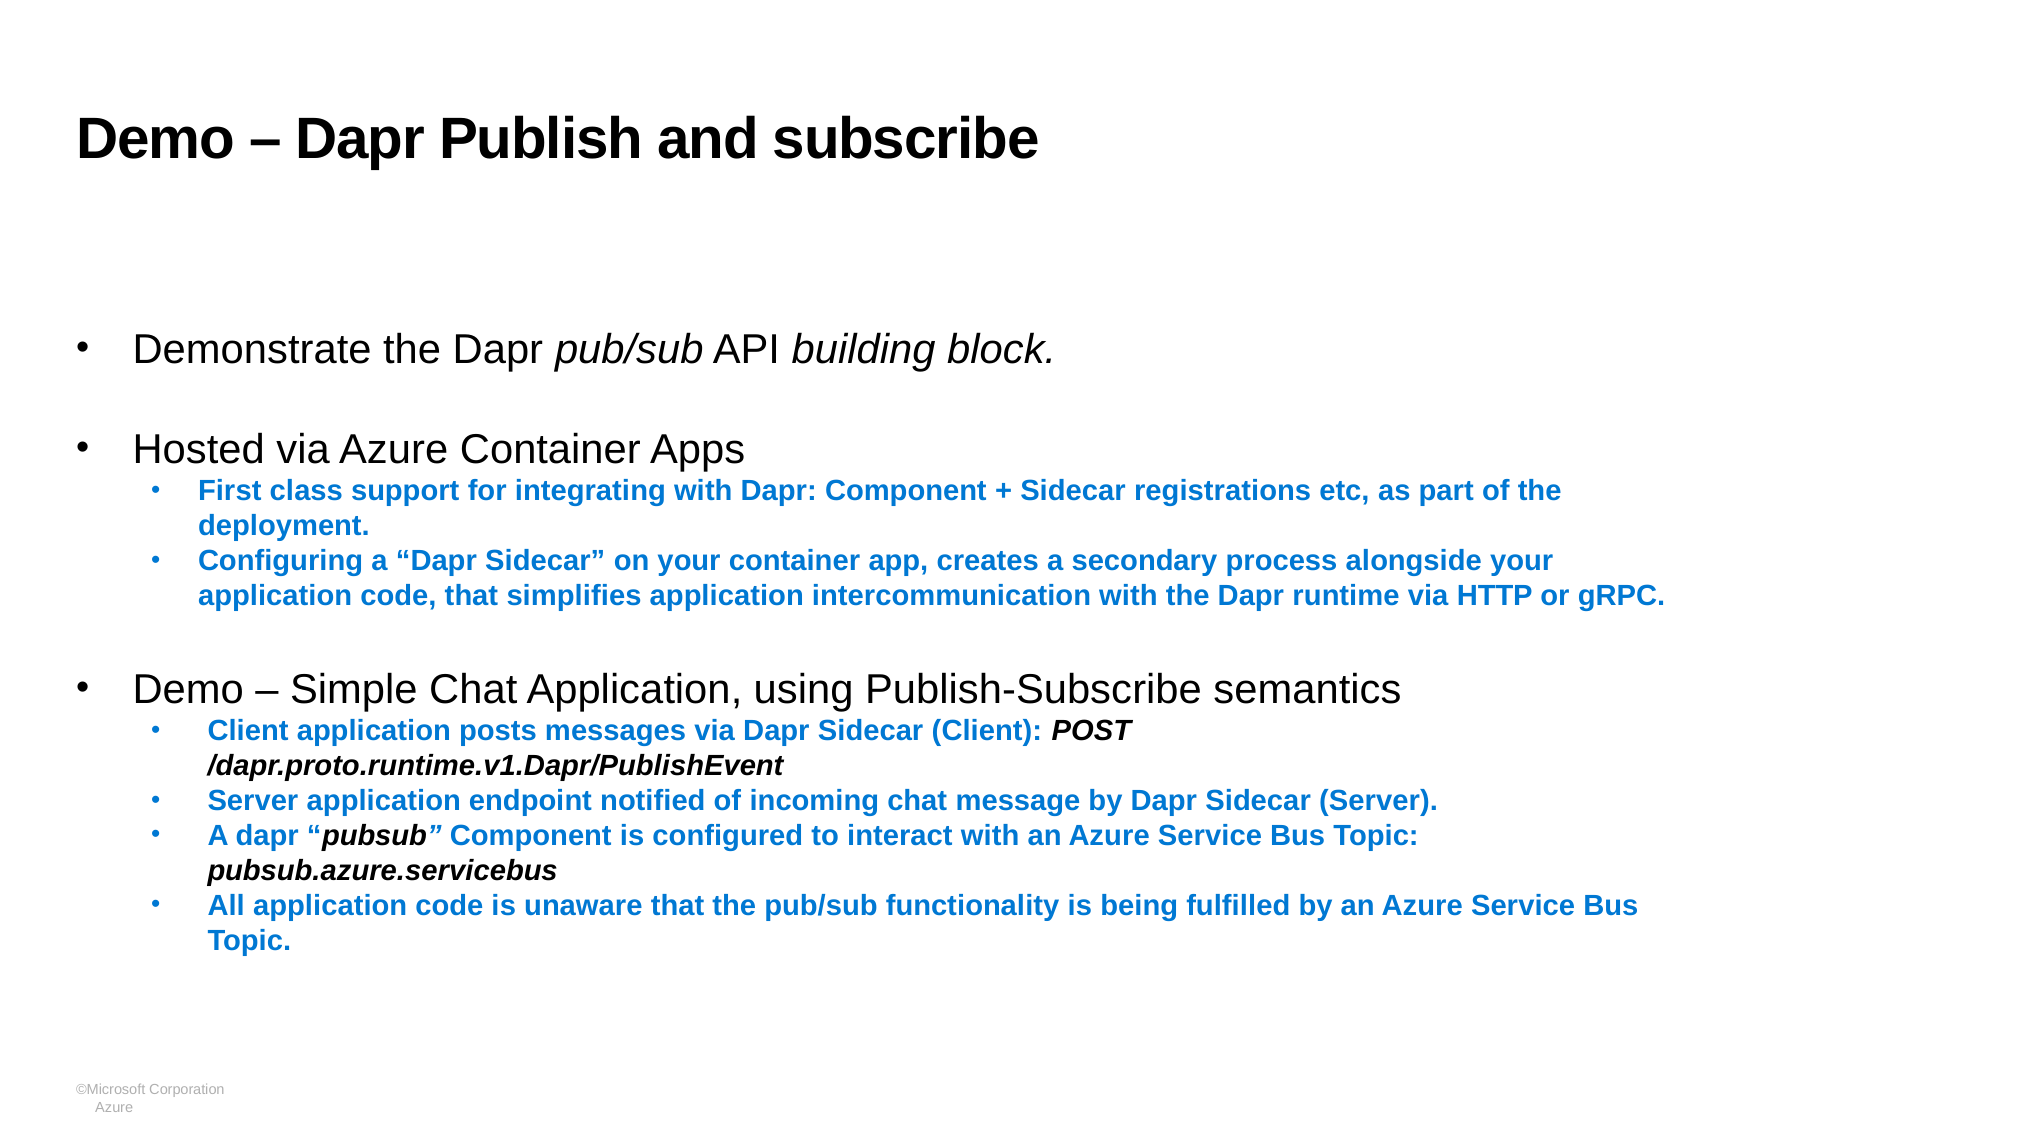

# Demo – Dapr Publish and subscribe
Demonstrate the Dapr pub/sub API building block.

Hosted via Azure Container Apps
First class support for integrating with Dapr: Component + Sidecar registrations etc, as part of the deployment.
Configuring a “Dapr Sidecar” on your container app, creates a secondary process alongside your application code, that simplifies application intercommunication with the Dapr runtime via HTTP or gRPC.

Demo – Simple Chat Application, using Publish-Subscribe semantics
Client application posts messages via Dapr Sidecar (Client): POST /dapr.proto.runtime.v1.Dapr/PublishEvent
Server application endpoint notified of incoming chat message by Dapr Sidecar (Server).
A dapr “pubsub” Component is configured to interact with an Azure Service Bus Topic: pubsub.azure.servicebus
All application code is unaware that the pub/sub functionality is being fulfilled by an Azure Service Bus Topic.